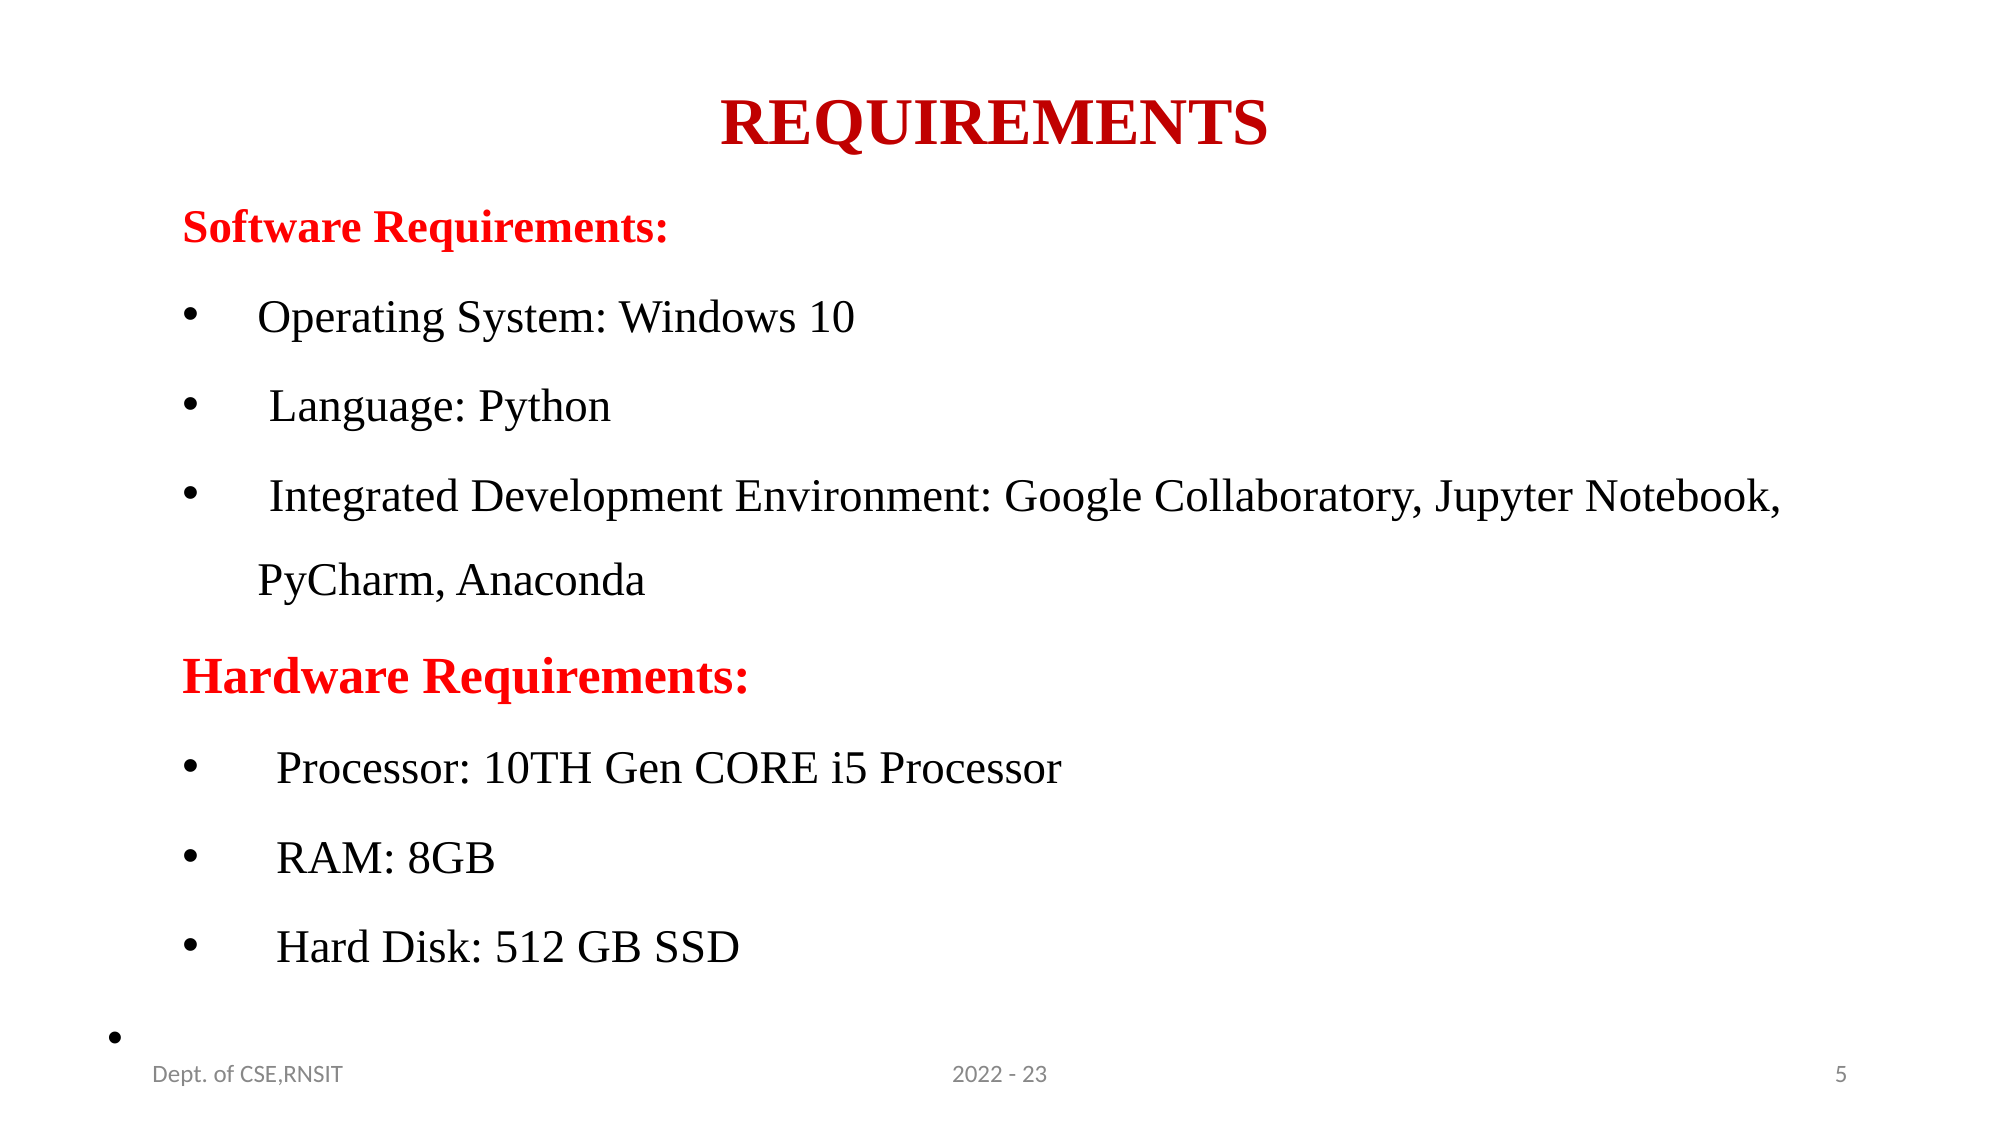

# REQUIREMENTS
Software Requirements:
Operating System: Windows 10
 Language: Python
 Integrated Development Environment: Google Collaboratory, Jupyter Notebook, PyCharm, Anaconda
Hardware Requirements:
Processor: 10TH Gen CORE i5 Processor
RAM: 8GB
Hard Disk: 512 GB SSD

Dept. of CSE,RNSIT
2022 - 23
5